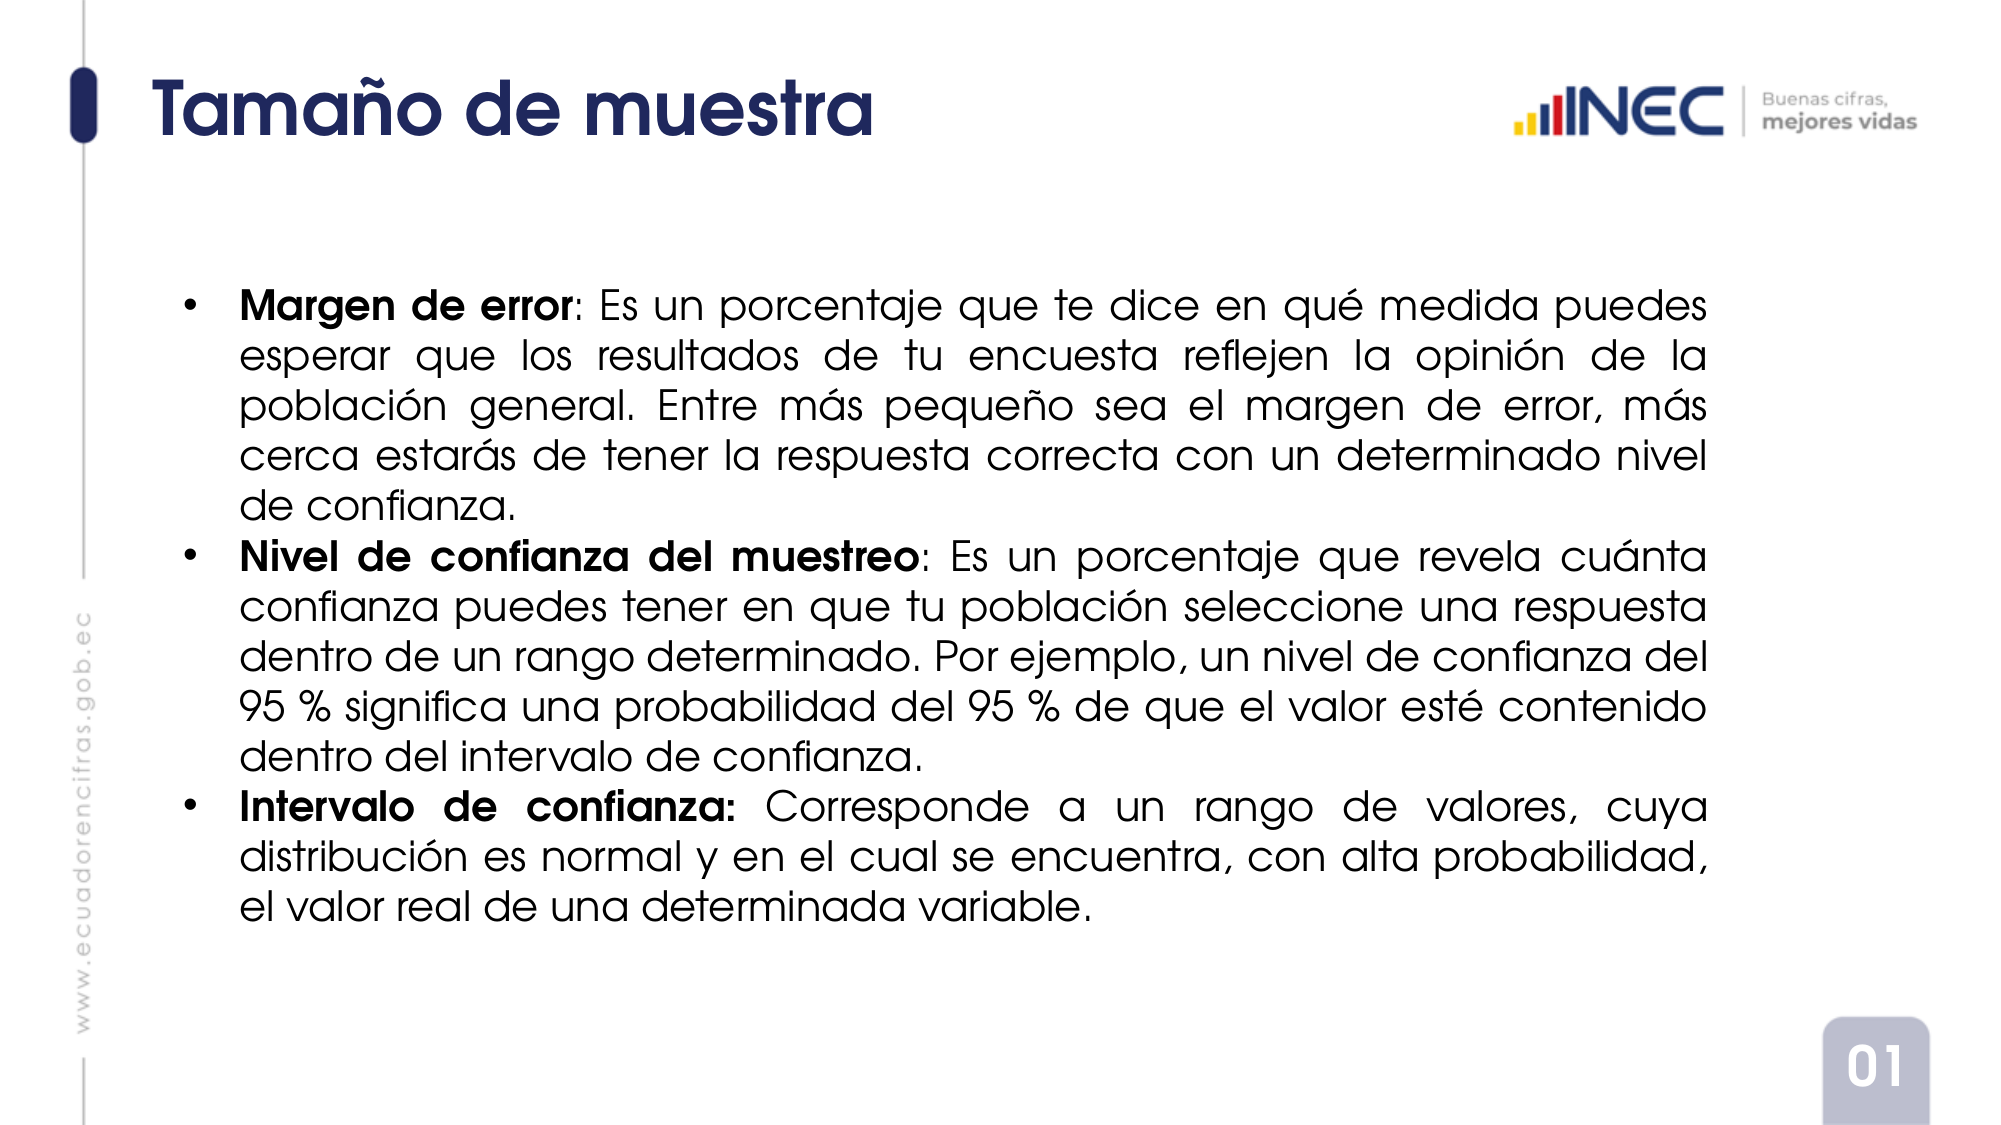

# Tamaño de muestra

Margen de error: Es un porcentaje que te dice en qué medida puedes esperar que los resultados de tu encuesta reflejen la opinión de la población general. Entre más pequeño sea el margen de error, más cerca estarás de tener la respuesta correcta con un determinado nivel de confianza.
Nivel de confianza del muestreo: Es un porcentaje que revela cuánta confianza puedes tener en que tu población seleccione una respuesta dentro de un rango determinado. Por ejemplo, un nivel de confianza del 95 % significa una probabilidad del 95 % de que el valor esté contenido dentro del intervalo de confianza.
Intervalo de confianza: Corresponde a un rango de valores, cuya distribución es normal y en el cual se encuentra, con alta probabilidad, el valor real de una determinada variable.
01